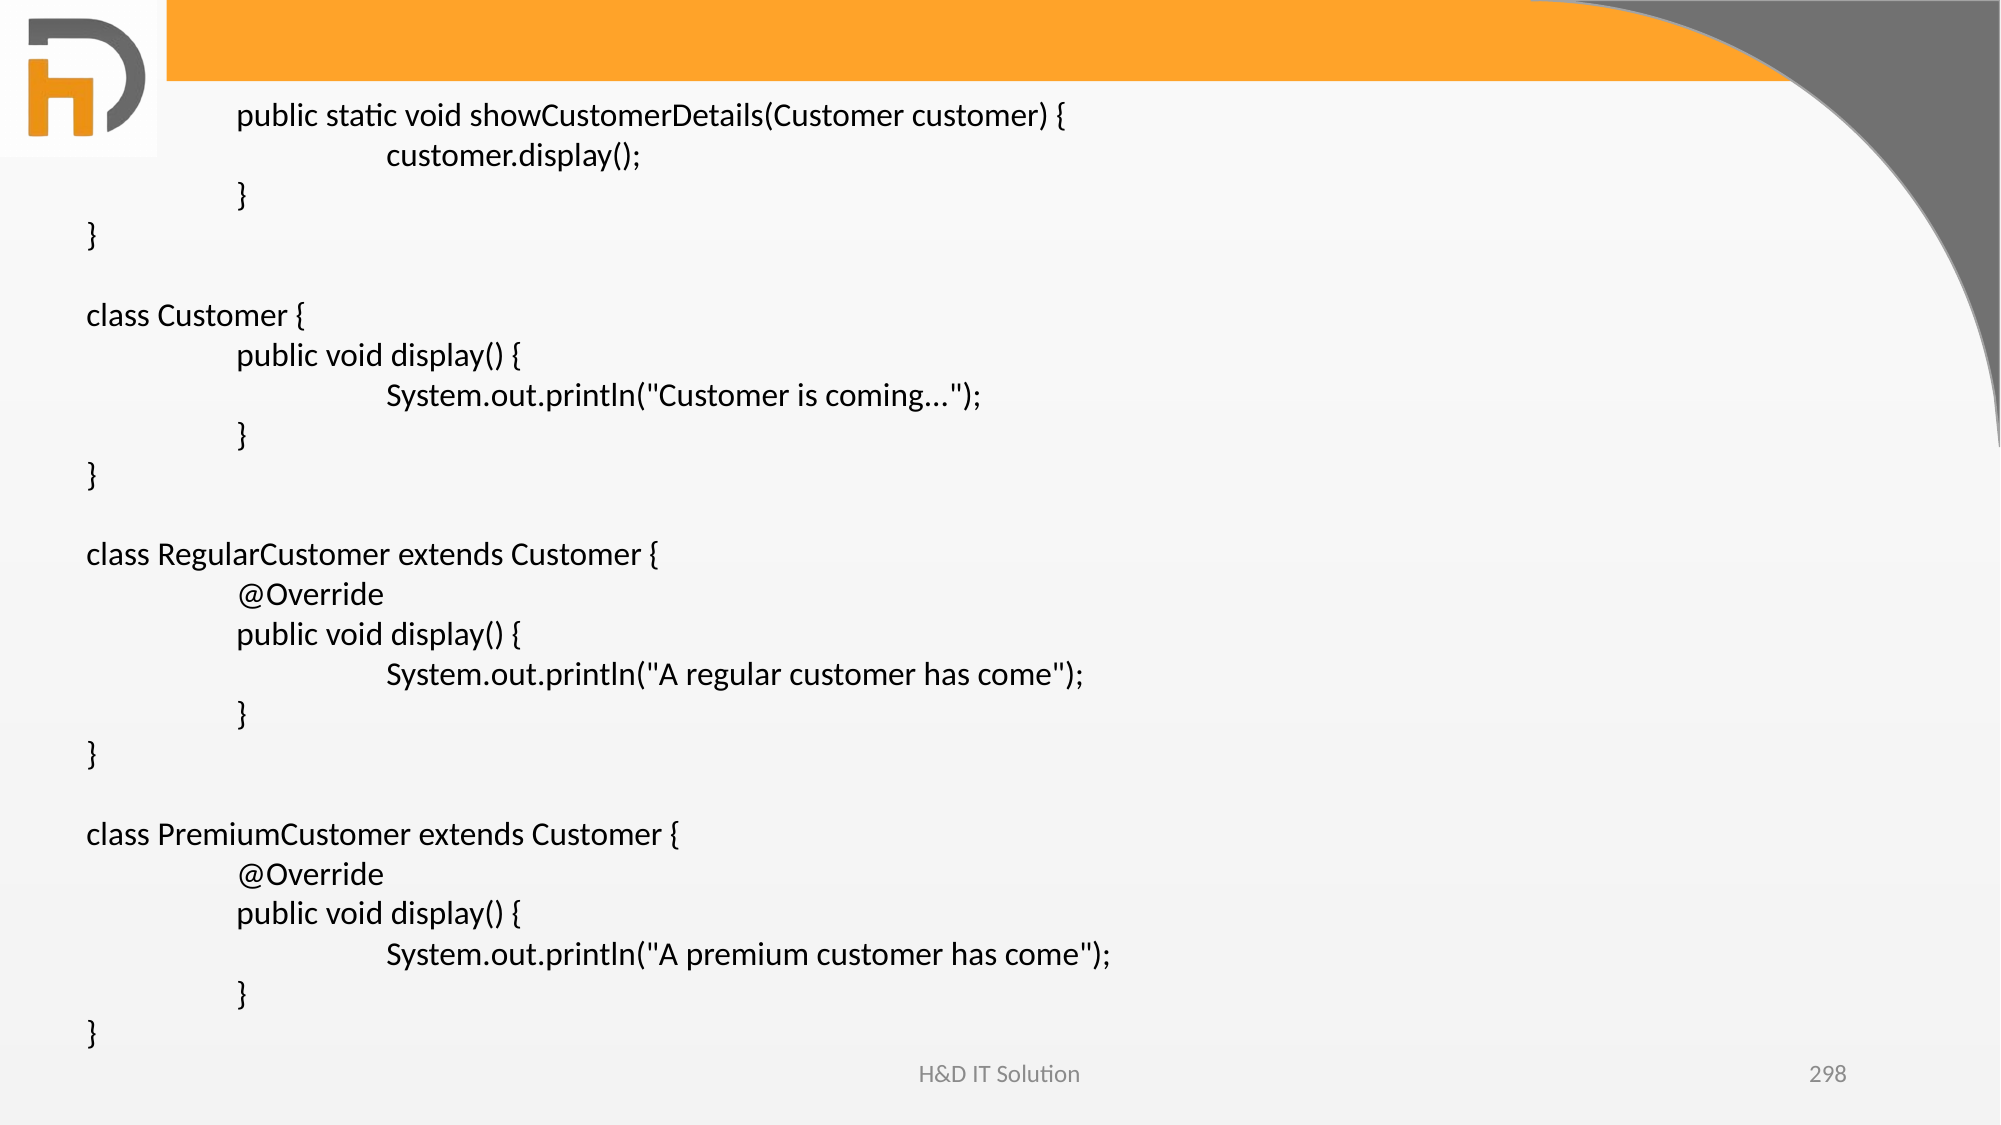

public static void showCustomerDetails(Customer customer) {
		customer.display();
	}
}

class Customer {
	public void display() {
		System.out.println("Customer is coming...");
	}
}

class RegularCustomer extends Customer {
	@Override
	public void display() {
		System.out.println("A regular customer has come");
	}
}

class PremiumCustomer extends Customer {
	@Override
	public void display() {
		System.out.println("A premium customer has come");
	}
}

H&D IT Solution
298